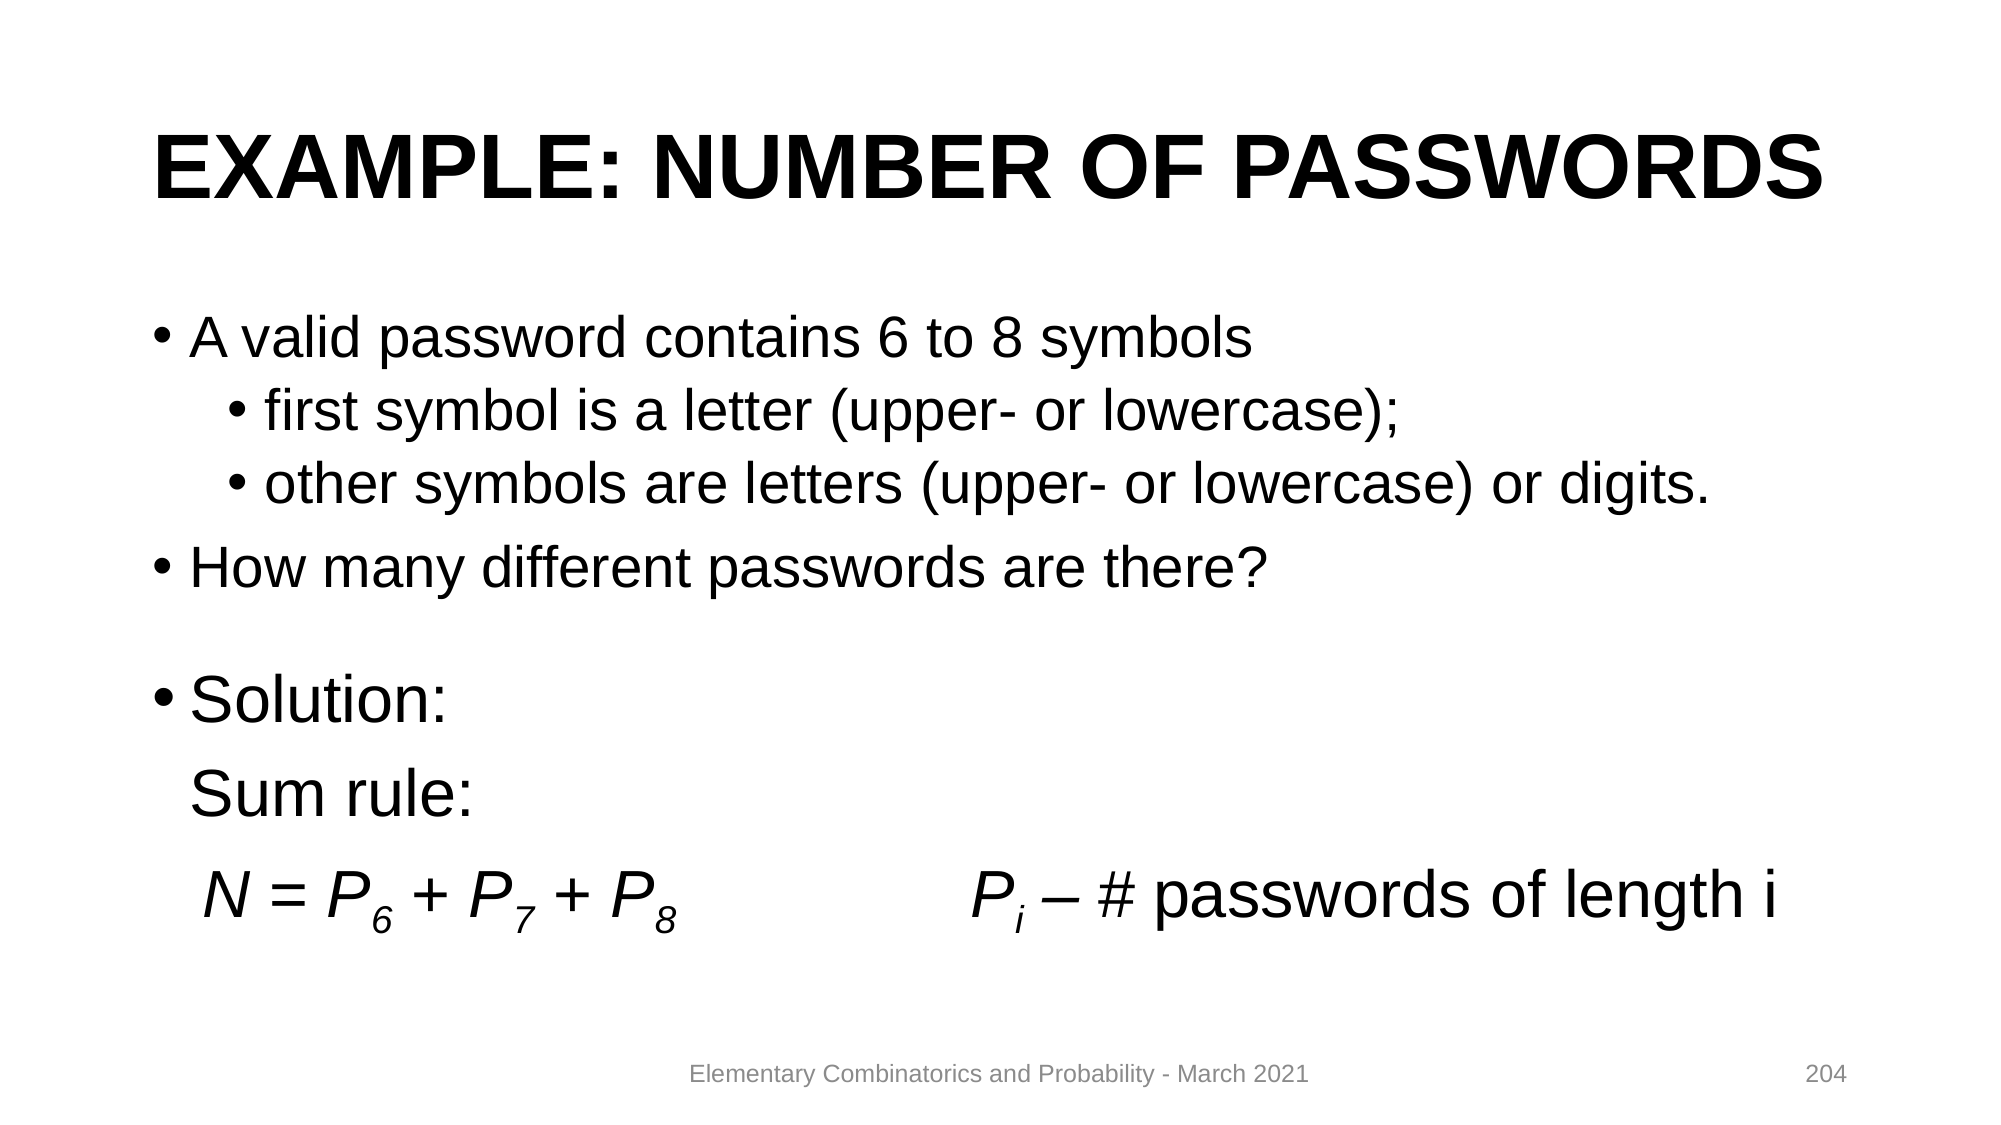

# Example: Number of passwords
A valid password contains 6 to 8 symbols
first symbol is a letter (upper- or lowercase);
other symbols are letters (upper- or lowercase) or digits.
How many different passwords are there?

Solution:
Sum rule:
N = P6 + P7 + P8		 Pi – # passwords of length i
Elementary Combinatorics and Probability - March 2021
204